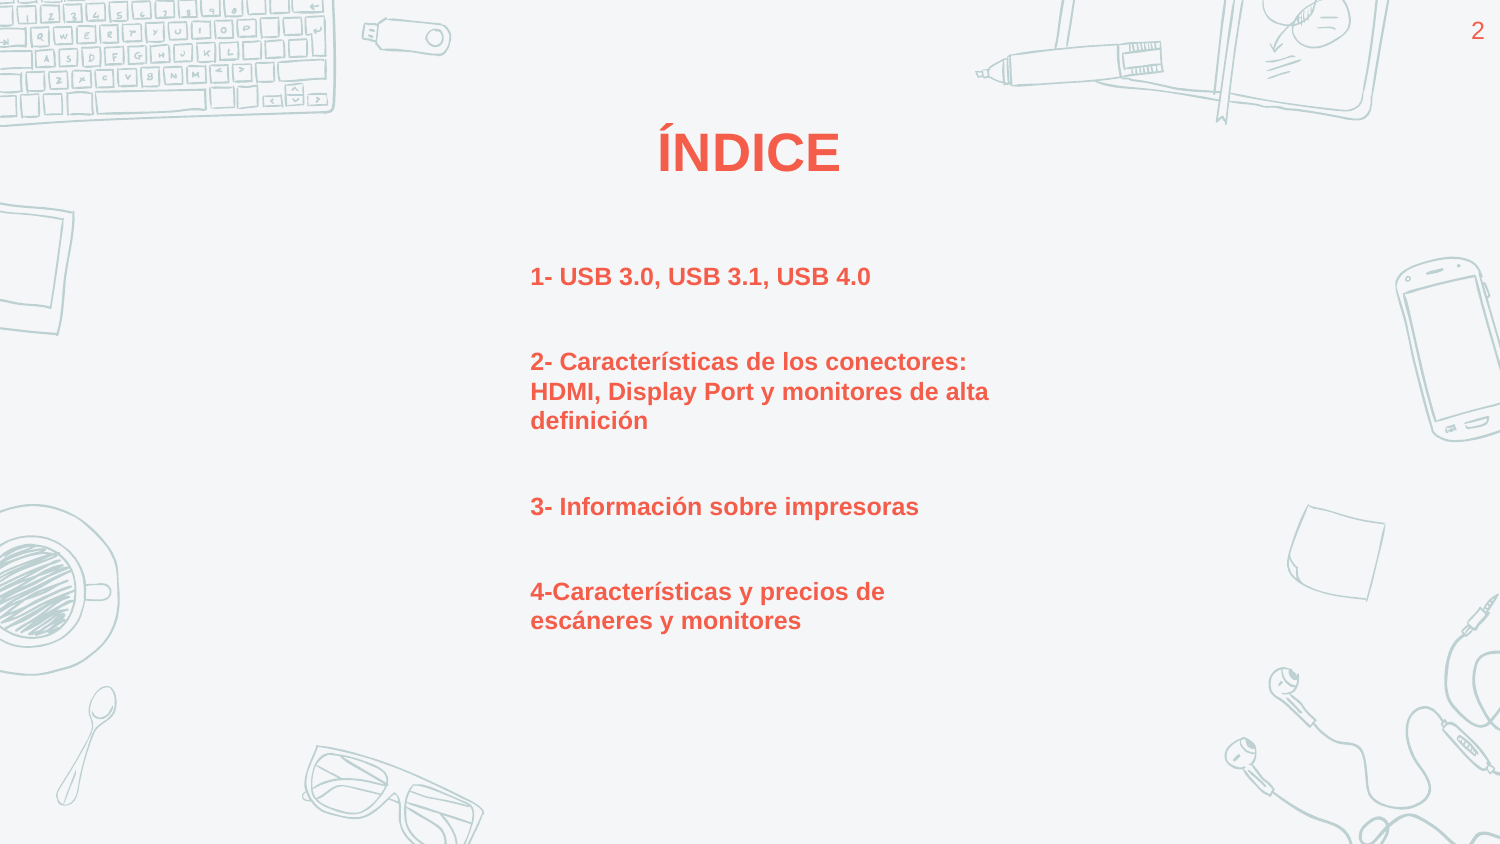

2
# ÍNDICE
1- USB 3.0, USB 3.1, USB 4.0

2- Características de los conectores: HDMI, Display Port y monitores de alta definición

3- Información sobre impresoras

4-Características y precios de escáneres y monitores